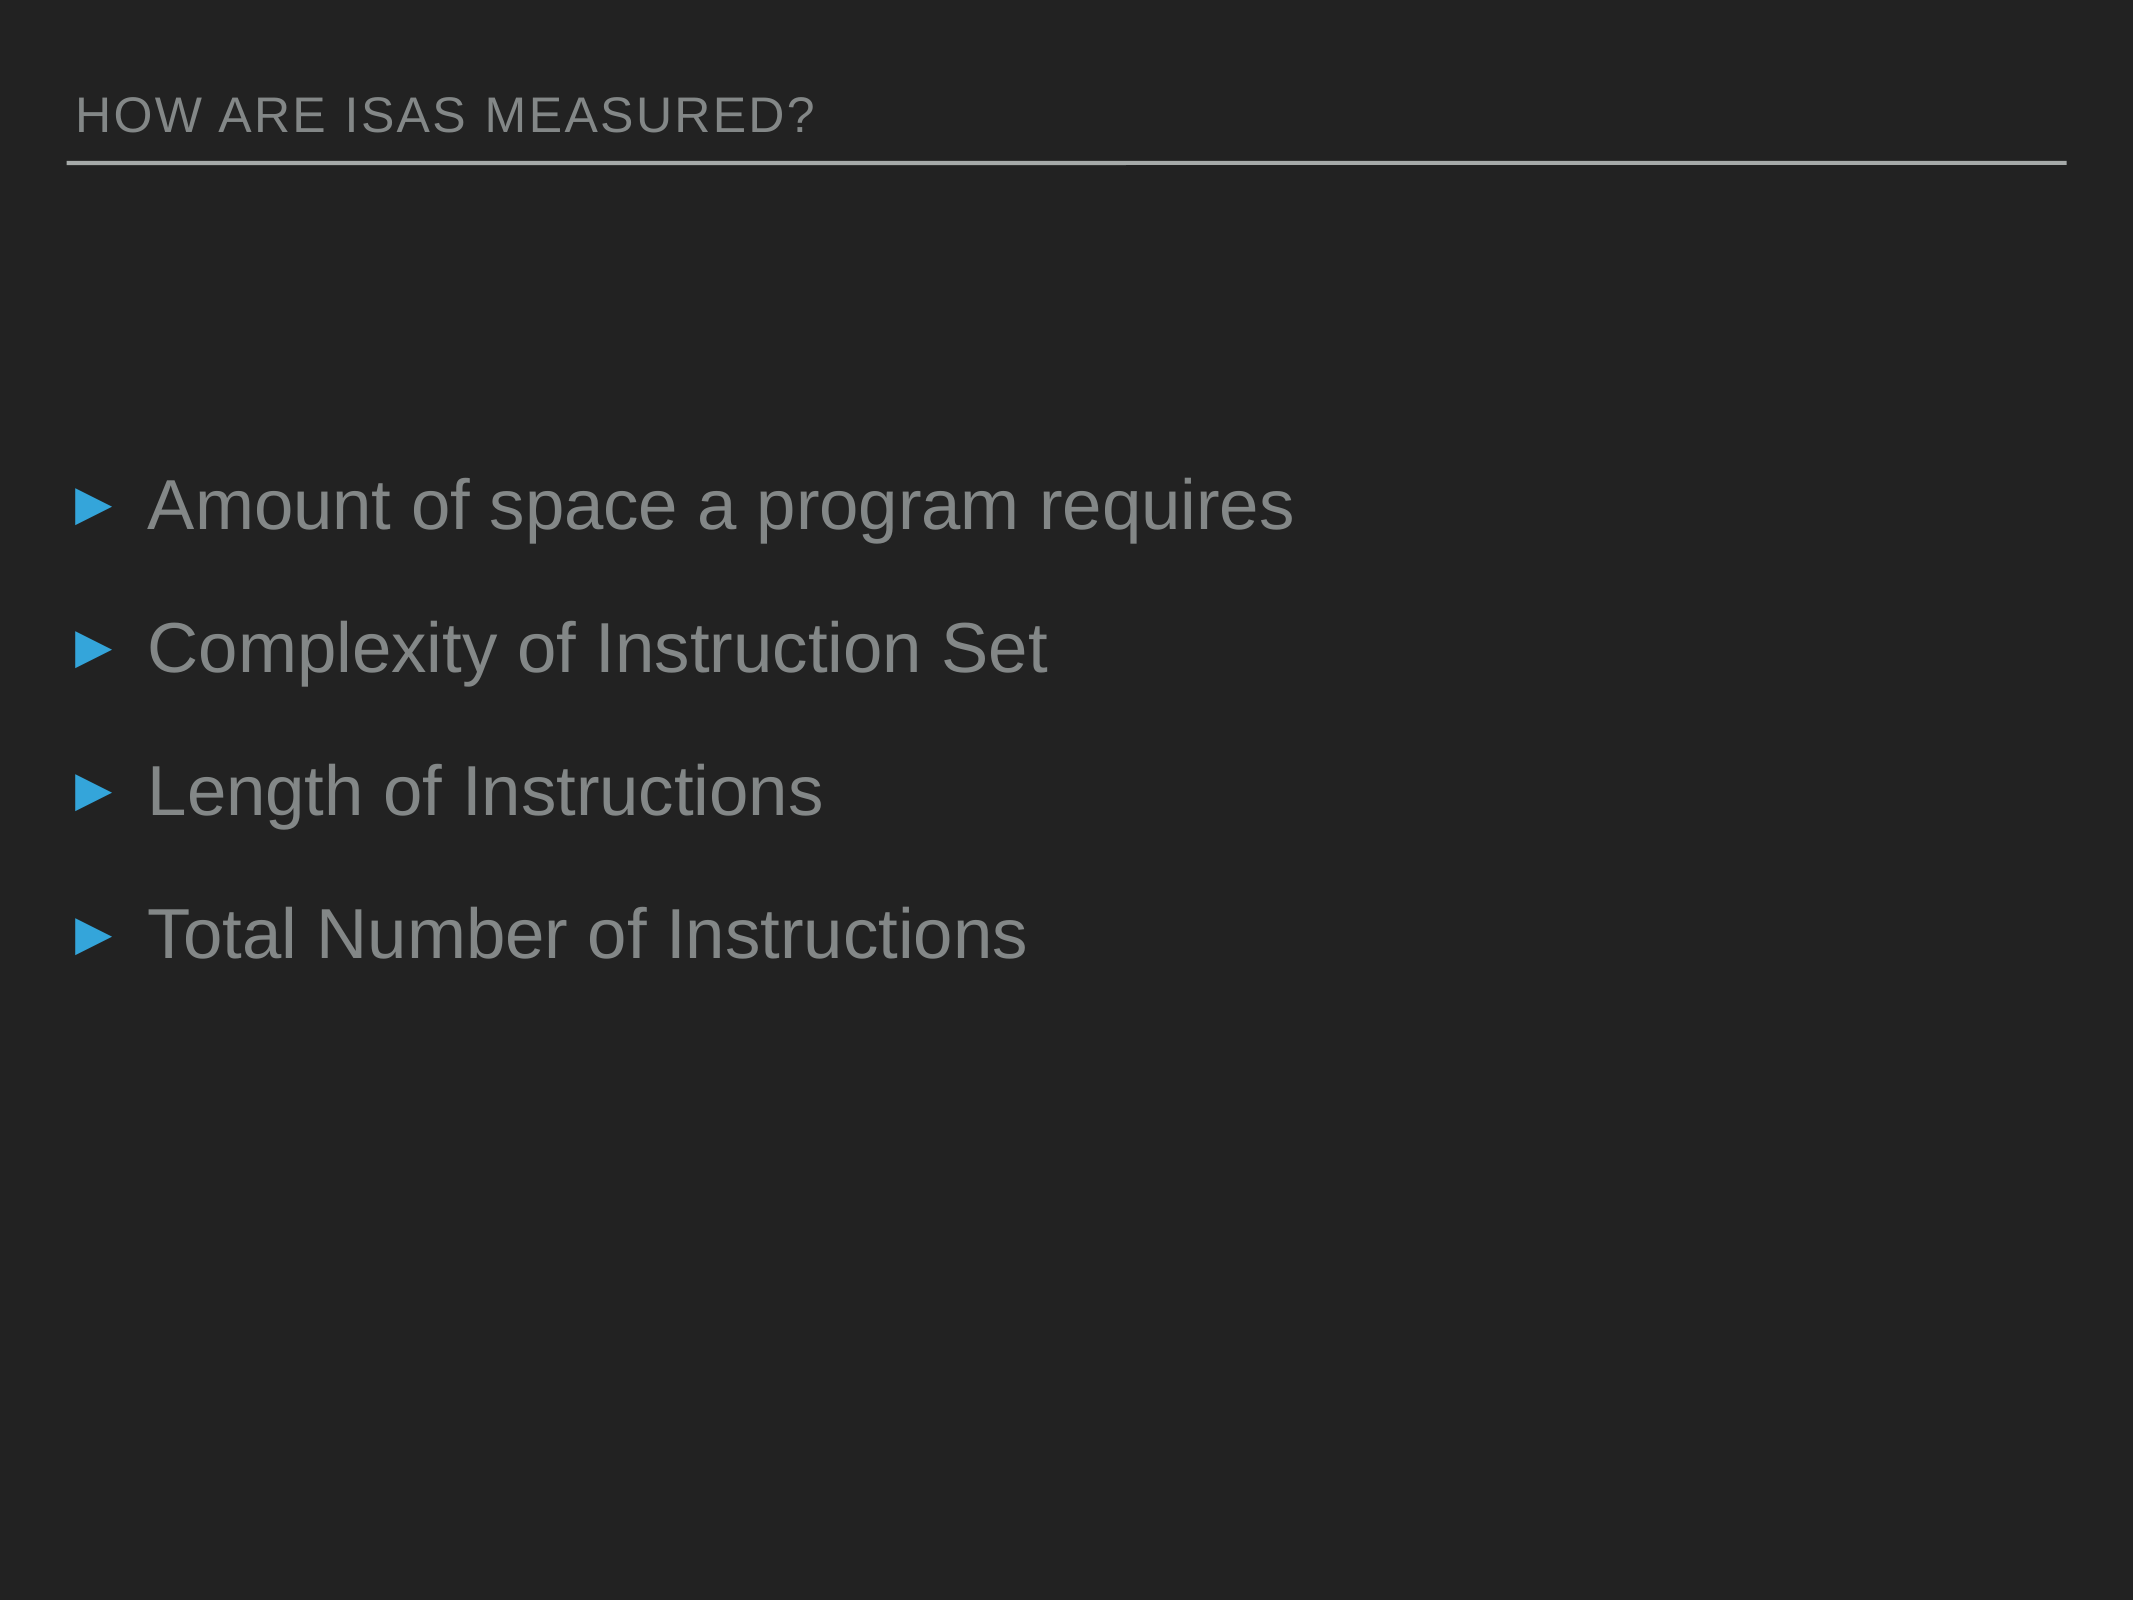

How are isas measured?
Amount of space a program requires
Complexity of Instruction Set
Length of Instructions
Total Number of Instructions